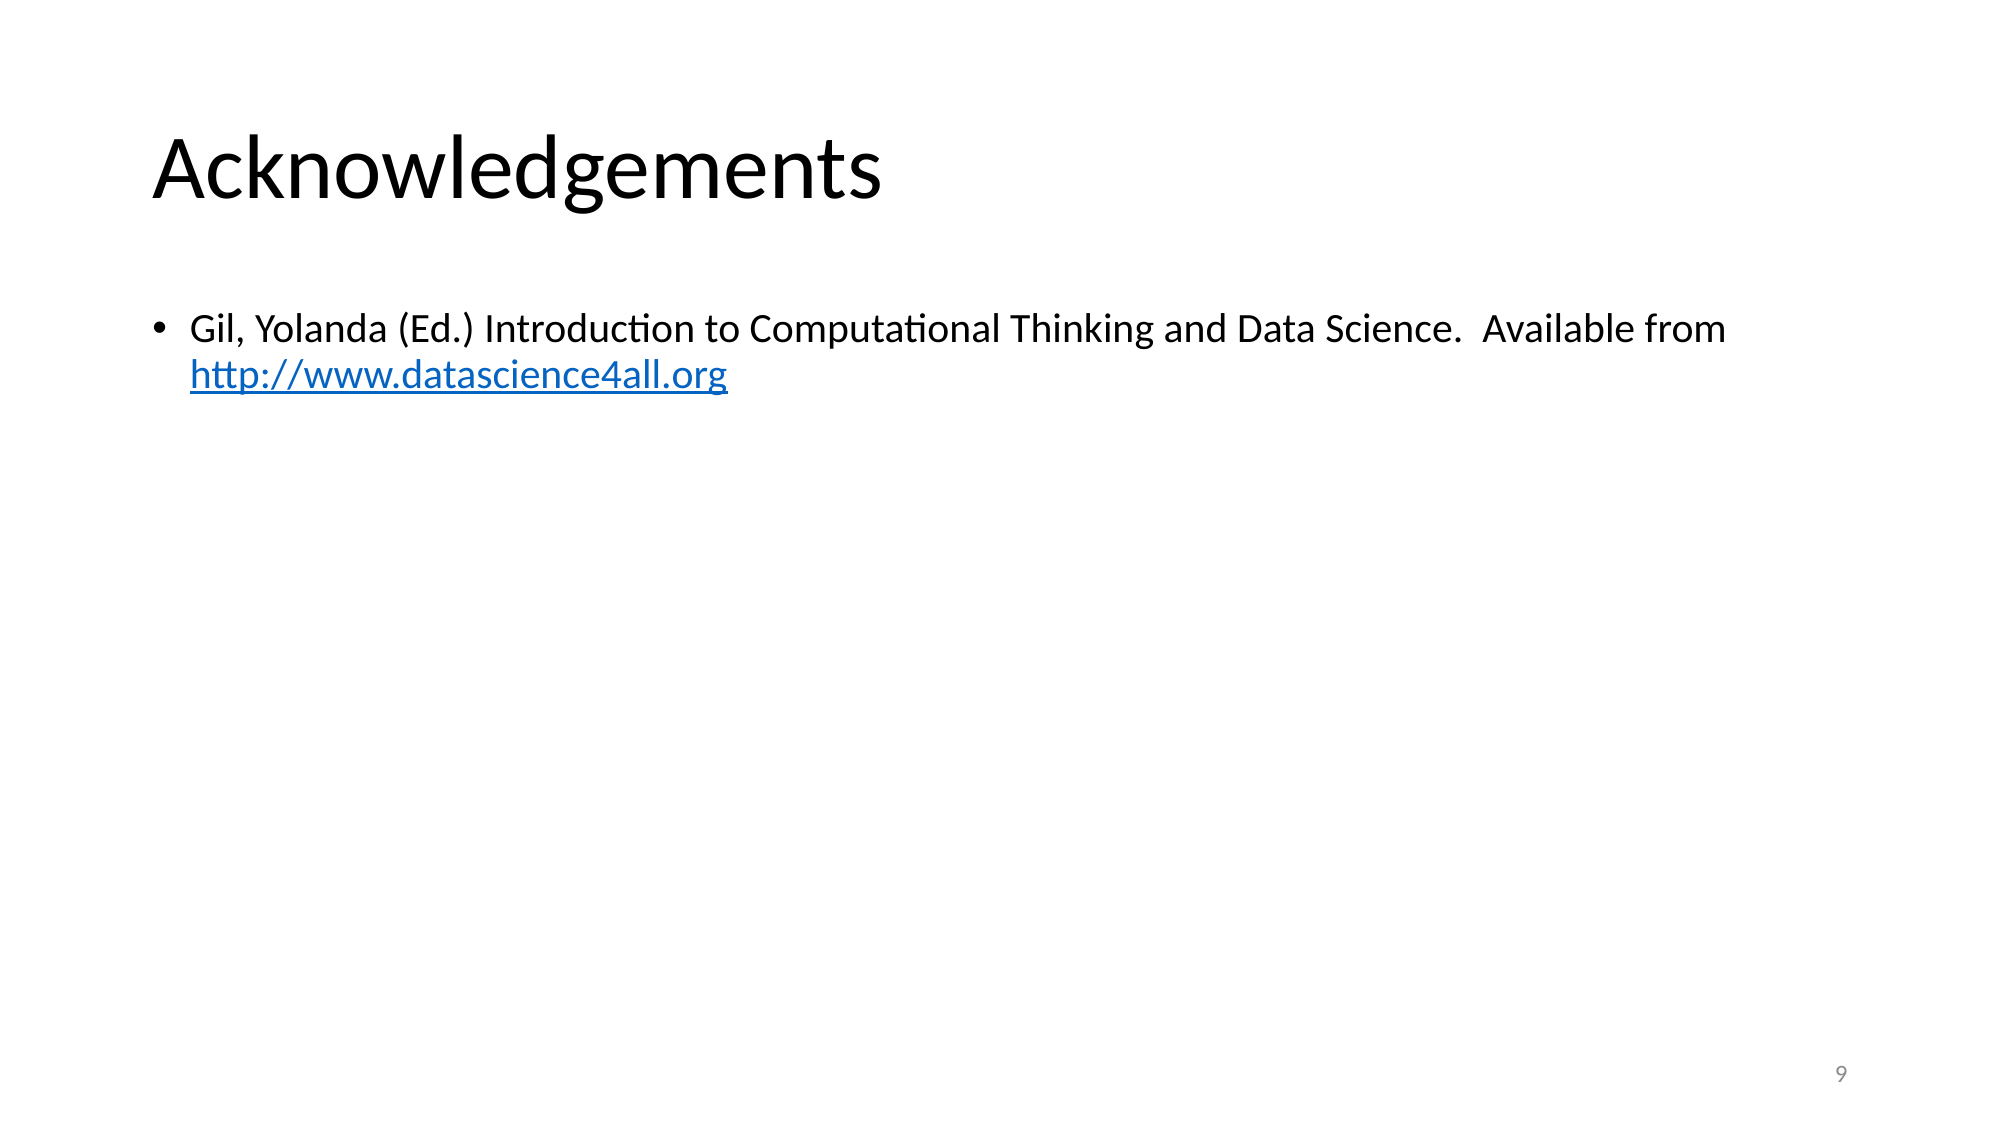

# Acknowledgements
Gil, Yolanda (Ed.) Introduction to Computational Thinking and Data Science.  Available from http://www.datascience4all.org

9